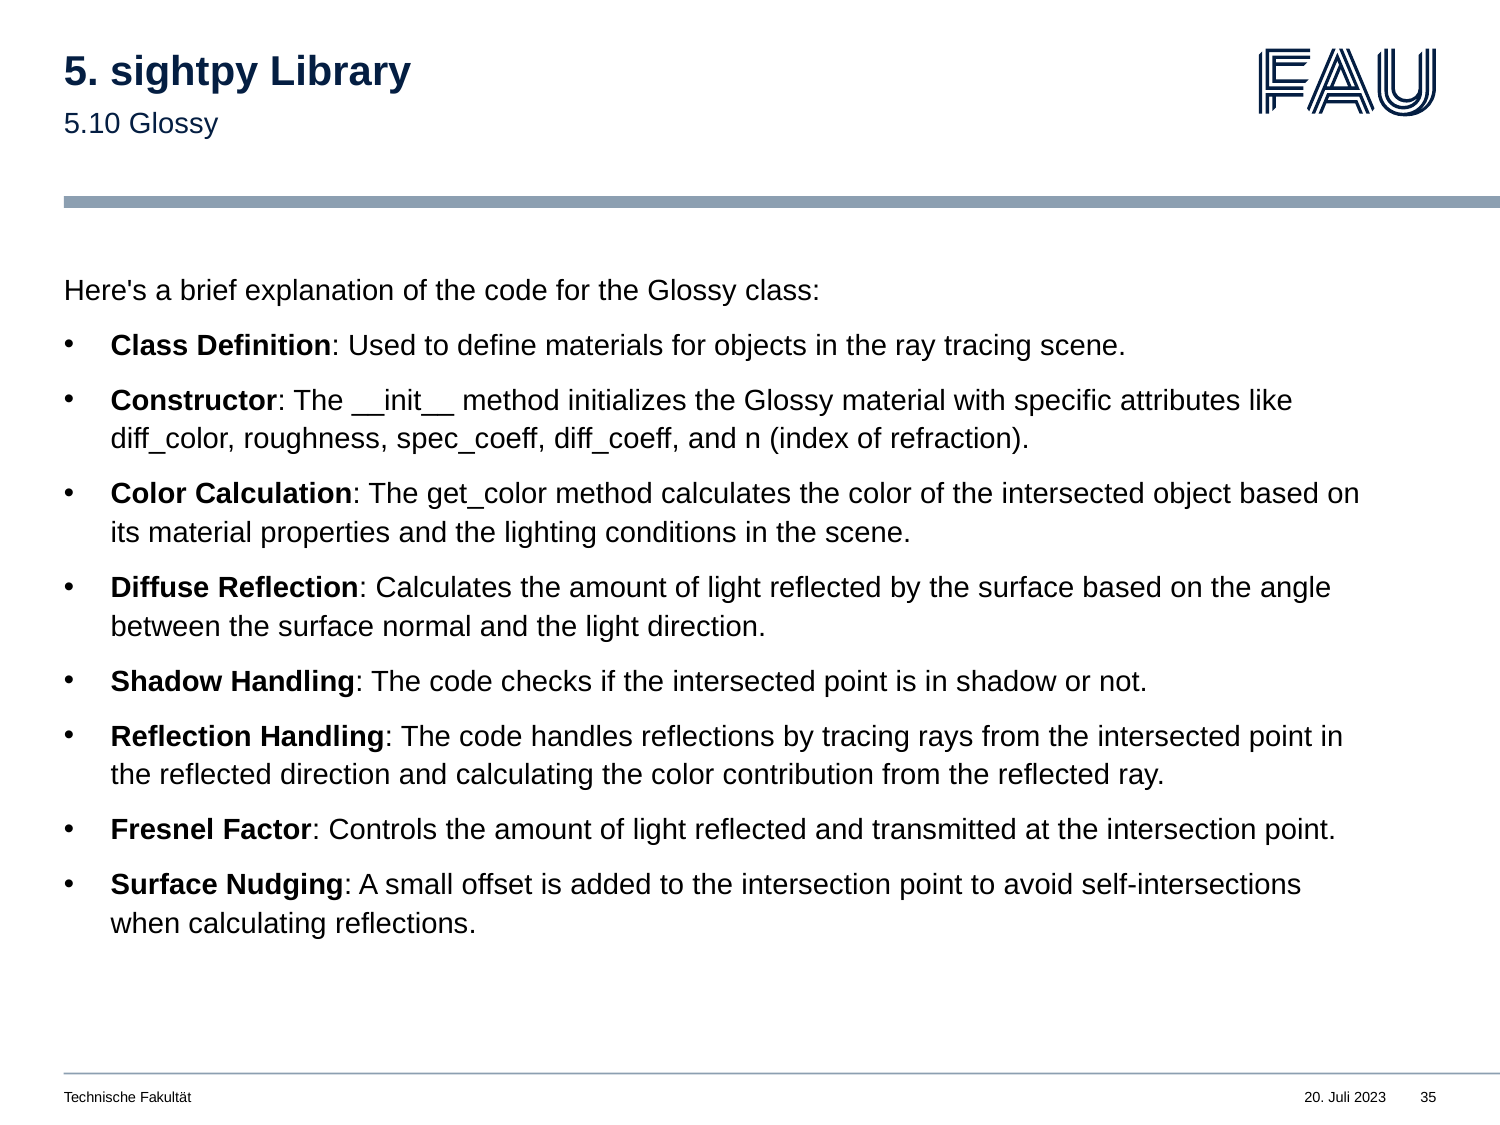

# 5. sightpy Library

5.10 Glossy
Here's a brief explanation of the code for the Glossy class:
Class Definition: Used to define materials for objects in the ray tracing scene.
Constructor: The __init__ method initializes the Glossy material with specific attributes like diff_color, roughness, spec_coeff, diff_coeff, and n (index of refraction).
Color Calculation: The get_color method calculates the color of the intersected object based on its material properties and the lighting conditions in the scene.
Diffuse Reflection: Calculates the amount of light reflected by the surface based on the angle between the surface normal and the light direction.
Shadow Handling: The code checks if the intersected point is in shadow or not.
Reflection Handling: The code handles reflections by tracing rays from the intersected point in the reflected direction and calculating the color contribution from the reflected ray.
Fresnel Factor: Controls the amount of light reflected and transmitted at the intersection point.
Surface Nudging: A small offset is added to the intersection point to avoid self-intersections when calculating reflections.

Technische Fakultät
20. Juli 2023
35